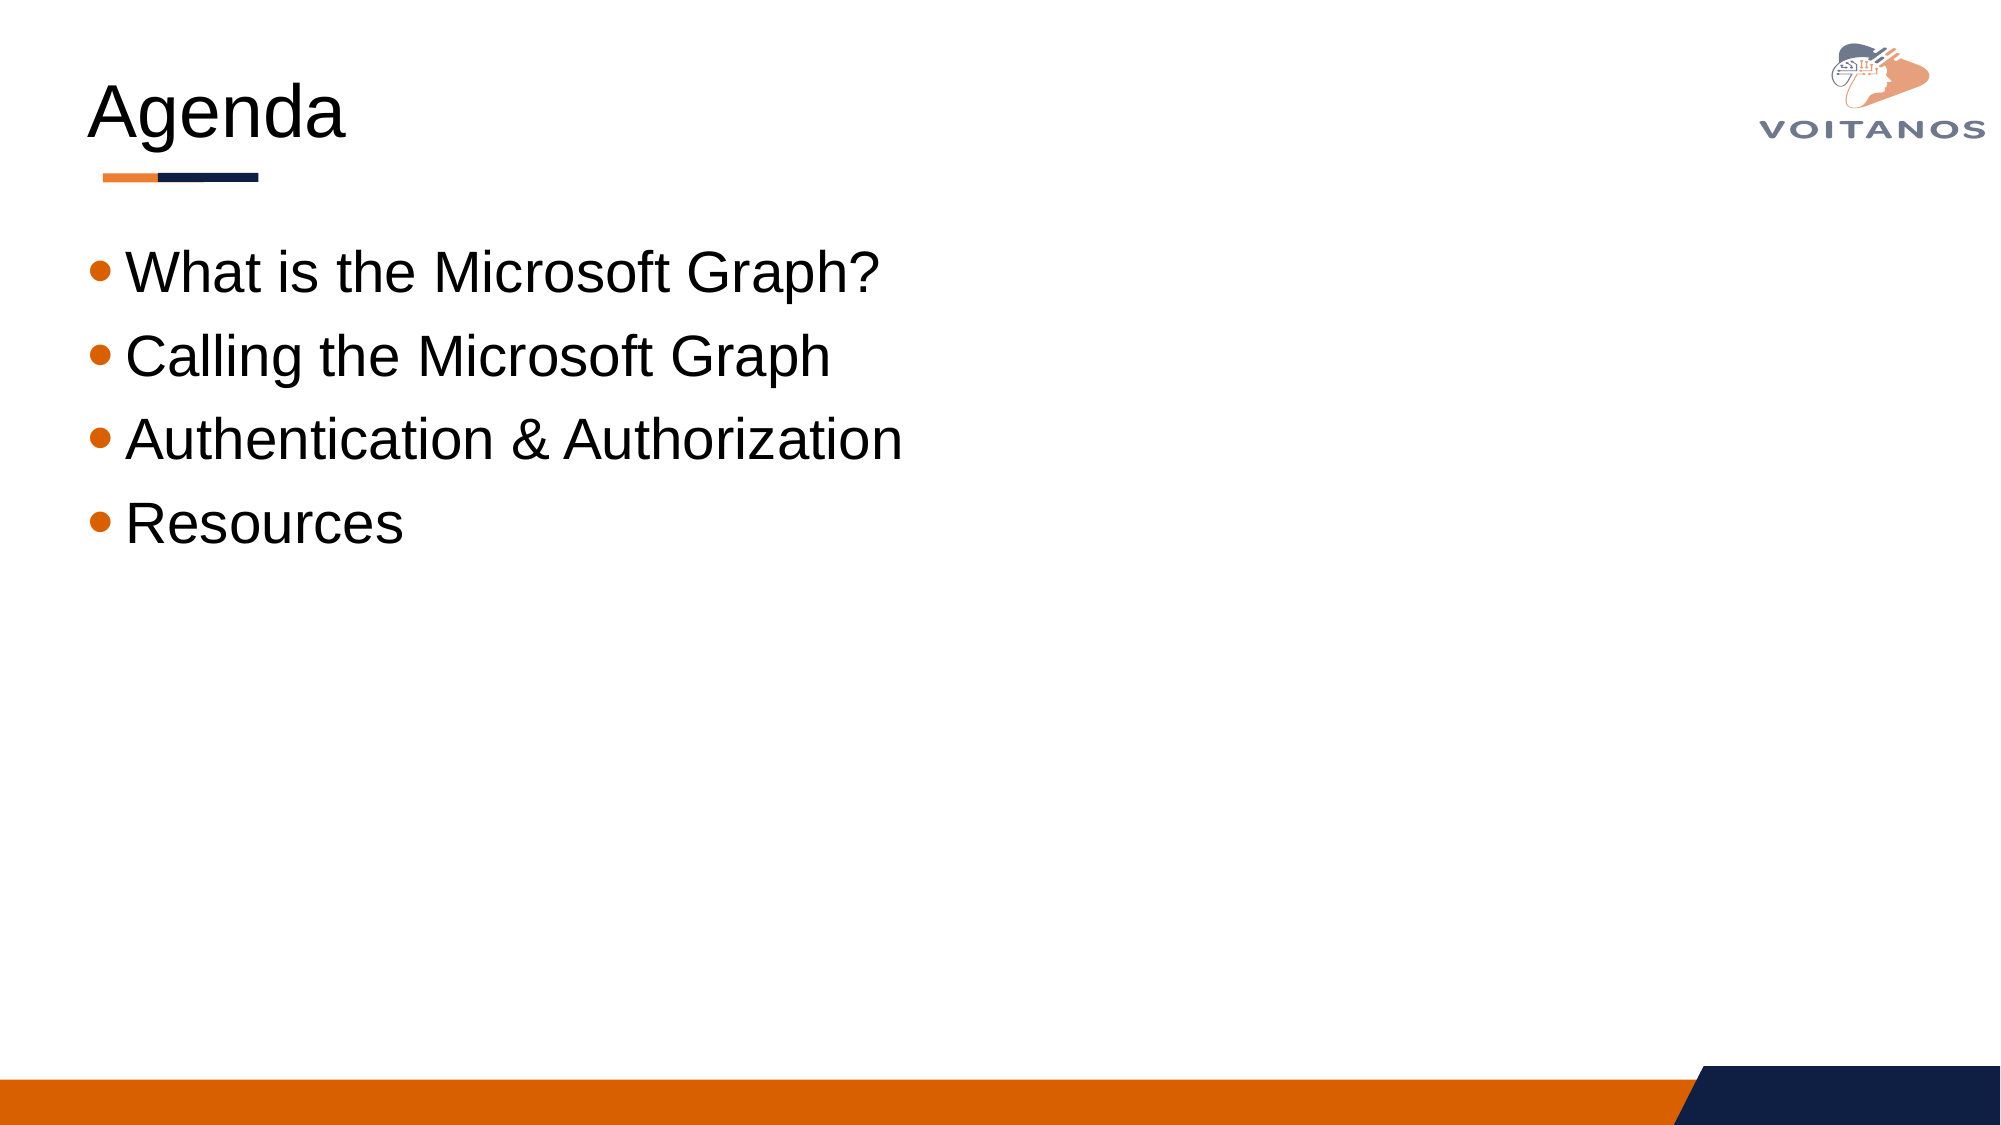

# Agenda
What is the Microsoft Graph?
Calling the Microsoft Graph
Authentication & Authorization
Resources